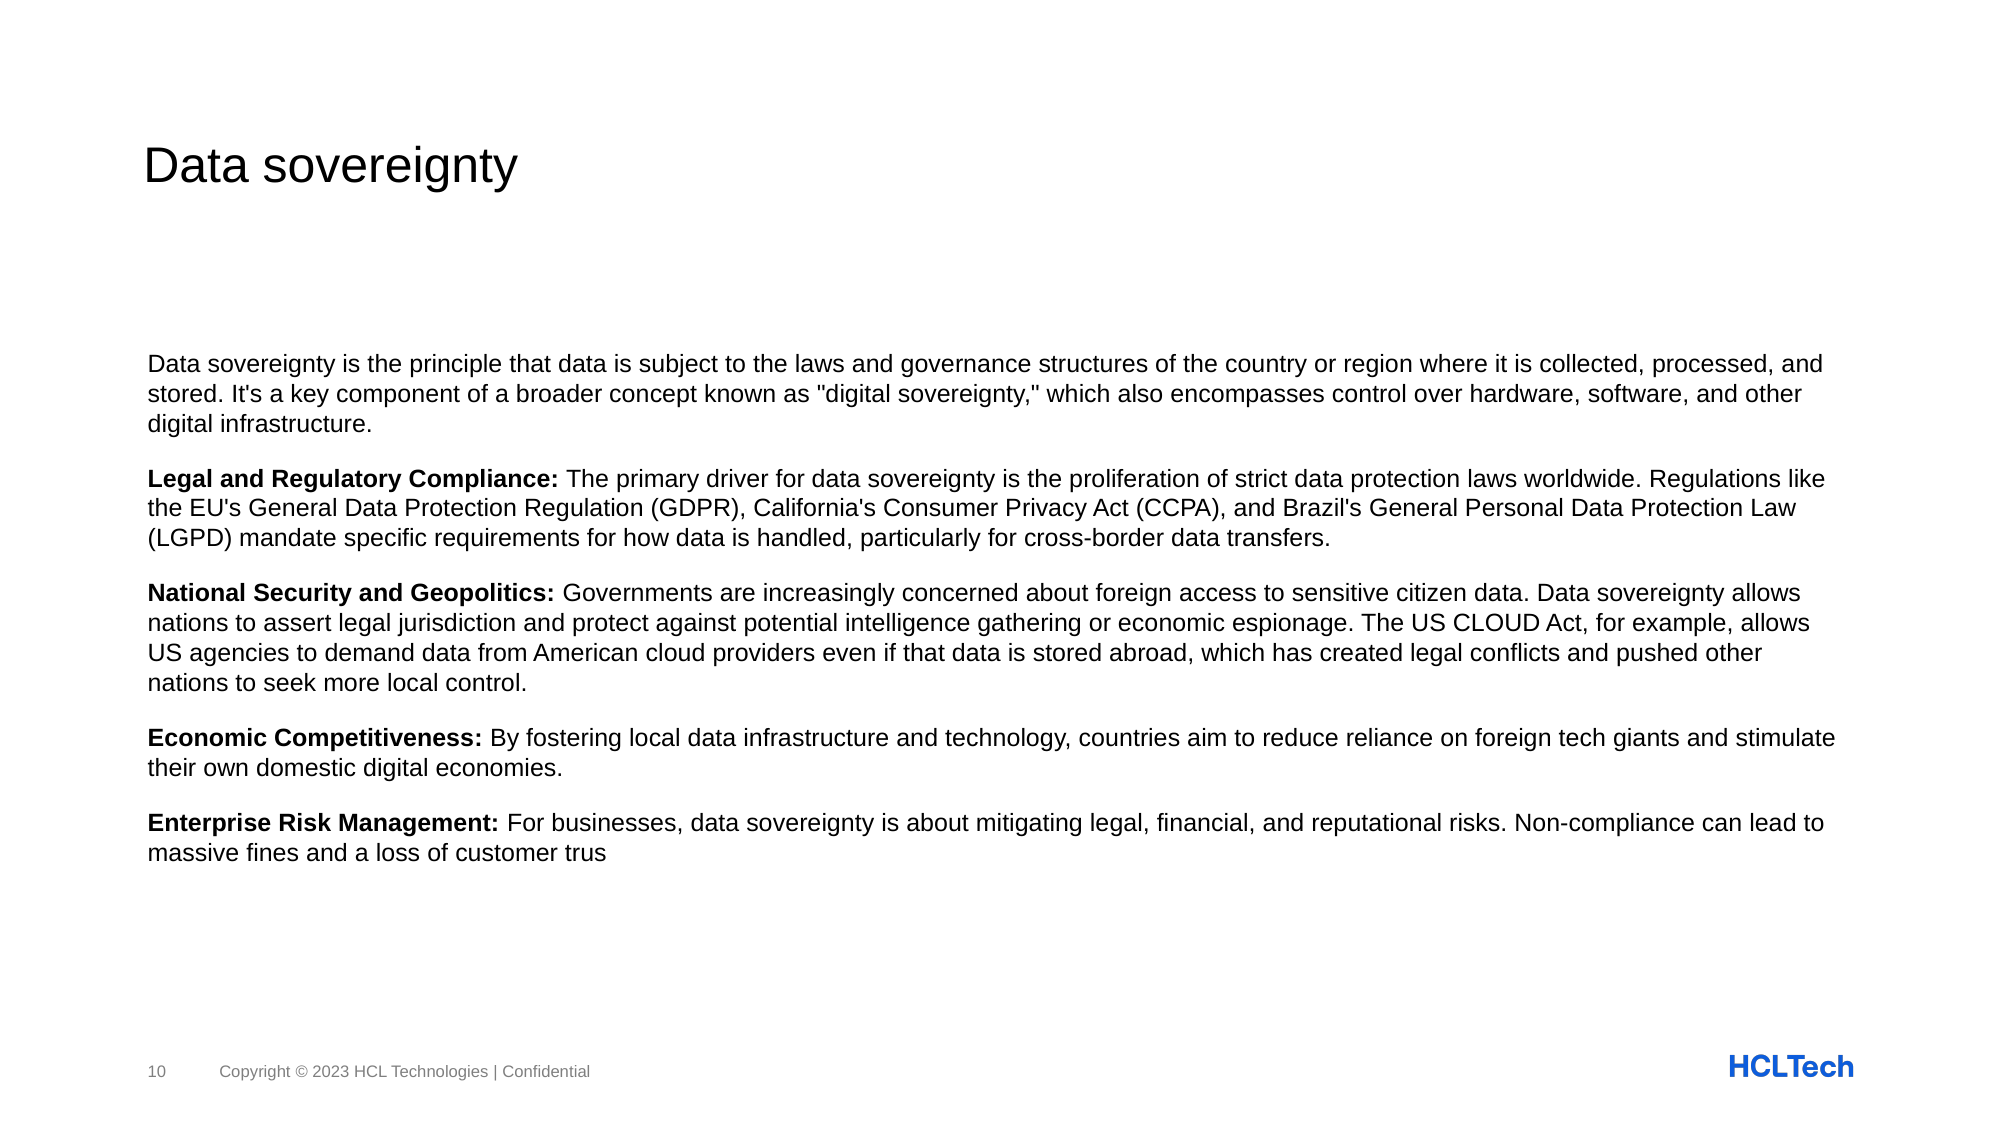

# Data sovereignty
Data sovereignty is the principle that data is subject to the laws and governance structures of the country or region where it is collected, processed, and stored. It's a key component of a broader concept known as "digital sovereignty," which also encompasses control over hardware, software, and other digital infrastructure.
Legal and Regulatory Compliance: The primary driver for data sovereignty is the proliferation of strict data protection laws worldwide. Regulations like the EU's General Data Protection Regulation (GDPR), California's Consumer Privacy Act (CCPA), and Brazil's General Personal Data Protection Law (LGPD) mandate specific requirements for how data is handled, particularly for cross-border data transfers.
National Security and Geopolitics: Governments are increasingly concerned about foreign access to sensitive citizen data. Data sovereignty allows nations to assert legal jurisdiction and protect against potential intelligence gathering or economic espionage. The US CLOUD Act, for example, allows US agencies to demand data from American cloud providers even if that data is stored abroad, which has created legal conflicts and pushed other nations to seek more local control.
Economic Competitiveness: By fostering local data infrastructure and technology, countries aim to reduce reliance on foreign tech giants and stimulate their own domestic digital economies.
Enterprise Risk Management: For businesses, data sovereignty is about mitigating legal, financial, and reputational risks. Non-compliance can lead to massive fines and a loss of customer trus
10
Copyright © 2023 HCL Technologies | Confidential